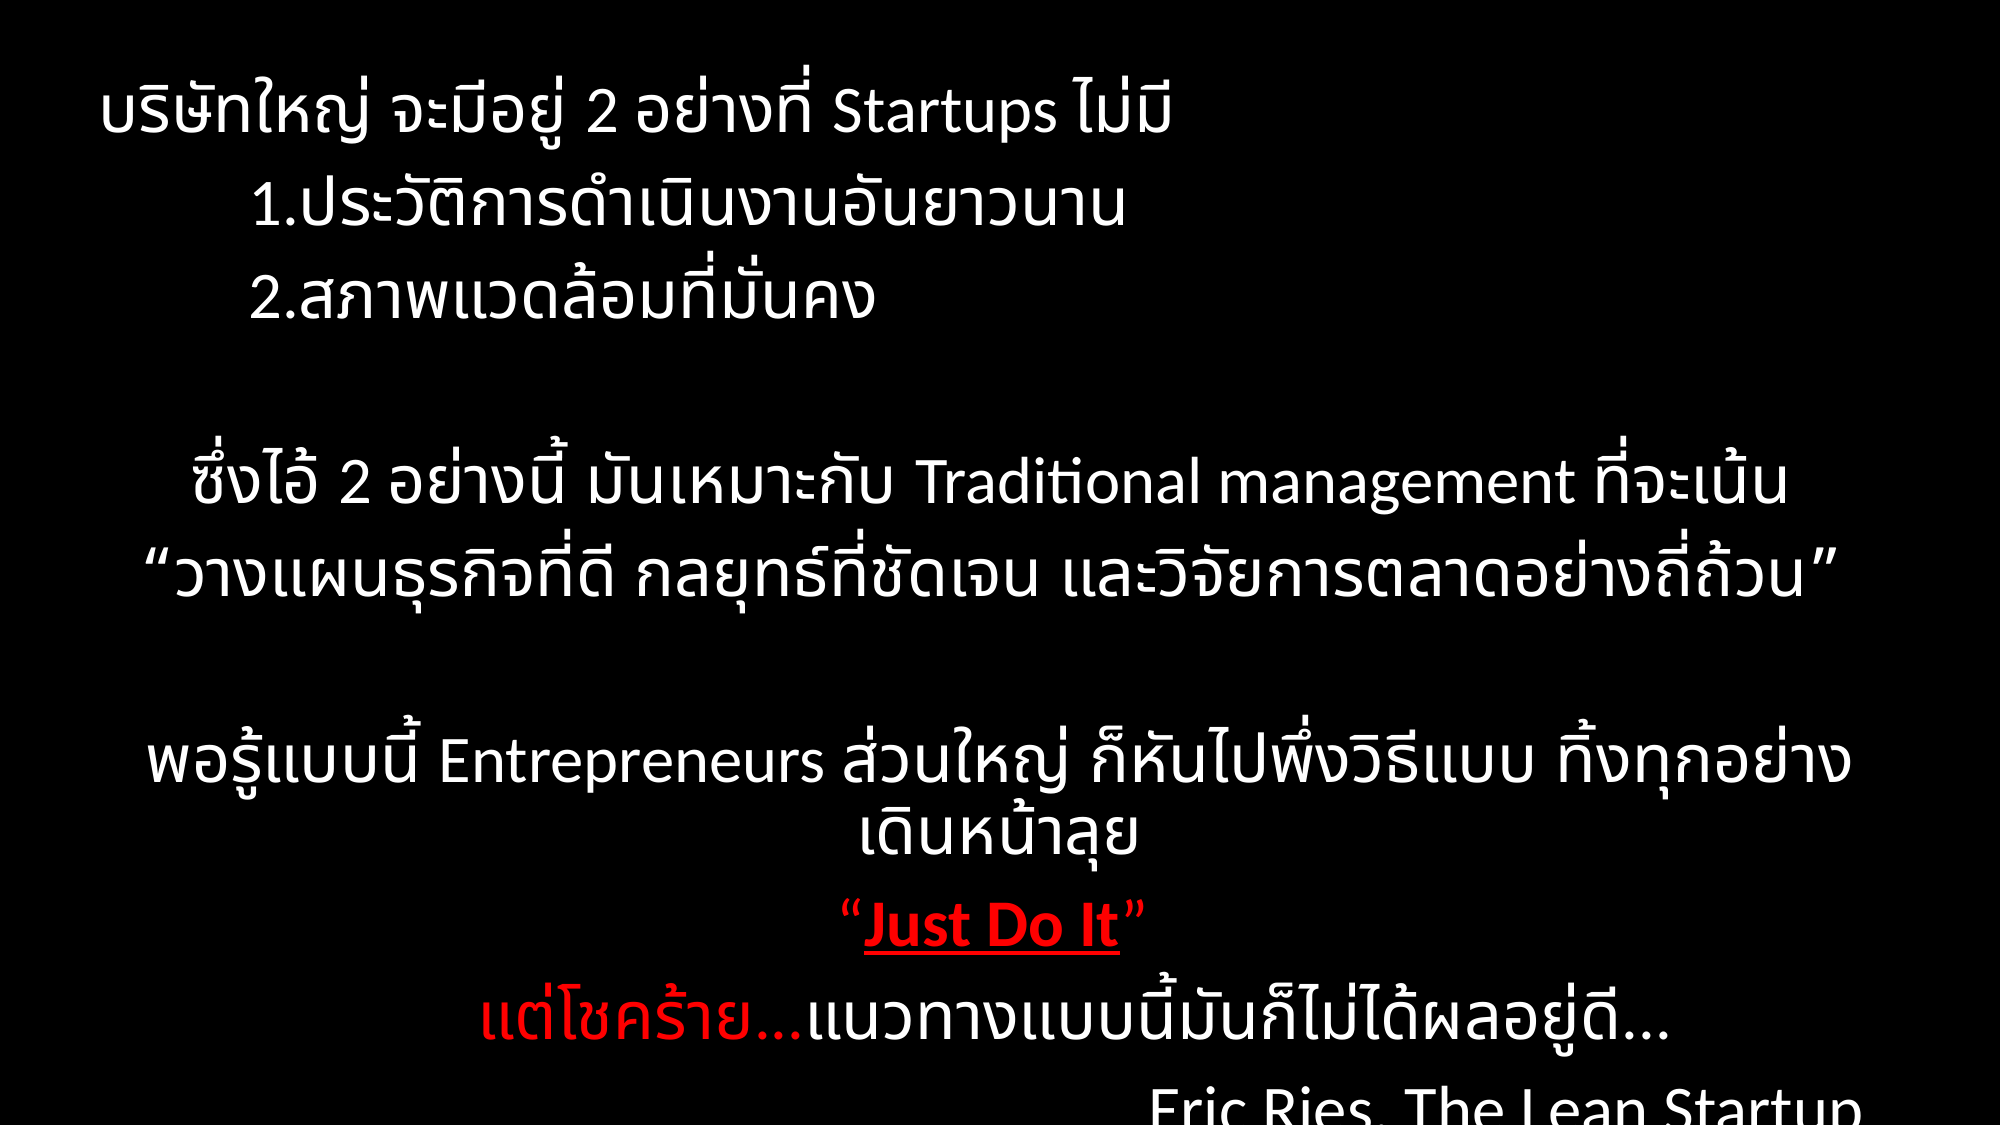

บริษัทใหญ่ จะมีอยู่ 2 อย่างที่ Startups ไม่มี
	1.ประวัติการดำเนินงานอันยาวนาน
	2.สภาพแวดล้อมที่มั่นคง

ซึ่งไอ้ 2 อย่างนี้ มันเหมาะกับ Traditional management ที่จะเน้น
“วางแผนธุรกิจที่ดี กลยุทธ์ที่ชัดเจน และวิจัยการตลาดอย่างถี่ถ้วน”

พอรู้แบบนี้ Entrepreneurs ส่วนใหญ่ ก็หันไปพึ่งวิธีแบบ ทิ้งทุกอย่าง เดินหน้าลุย
“Just Do It”
	แต่โชคร้าย...แนวทางแบบนี้มันก็ไม่ได้ผลอยู่ดี...
							Eric Ries, The Lean Startup